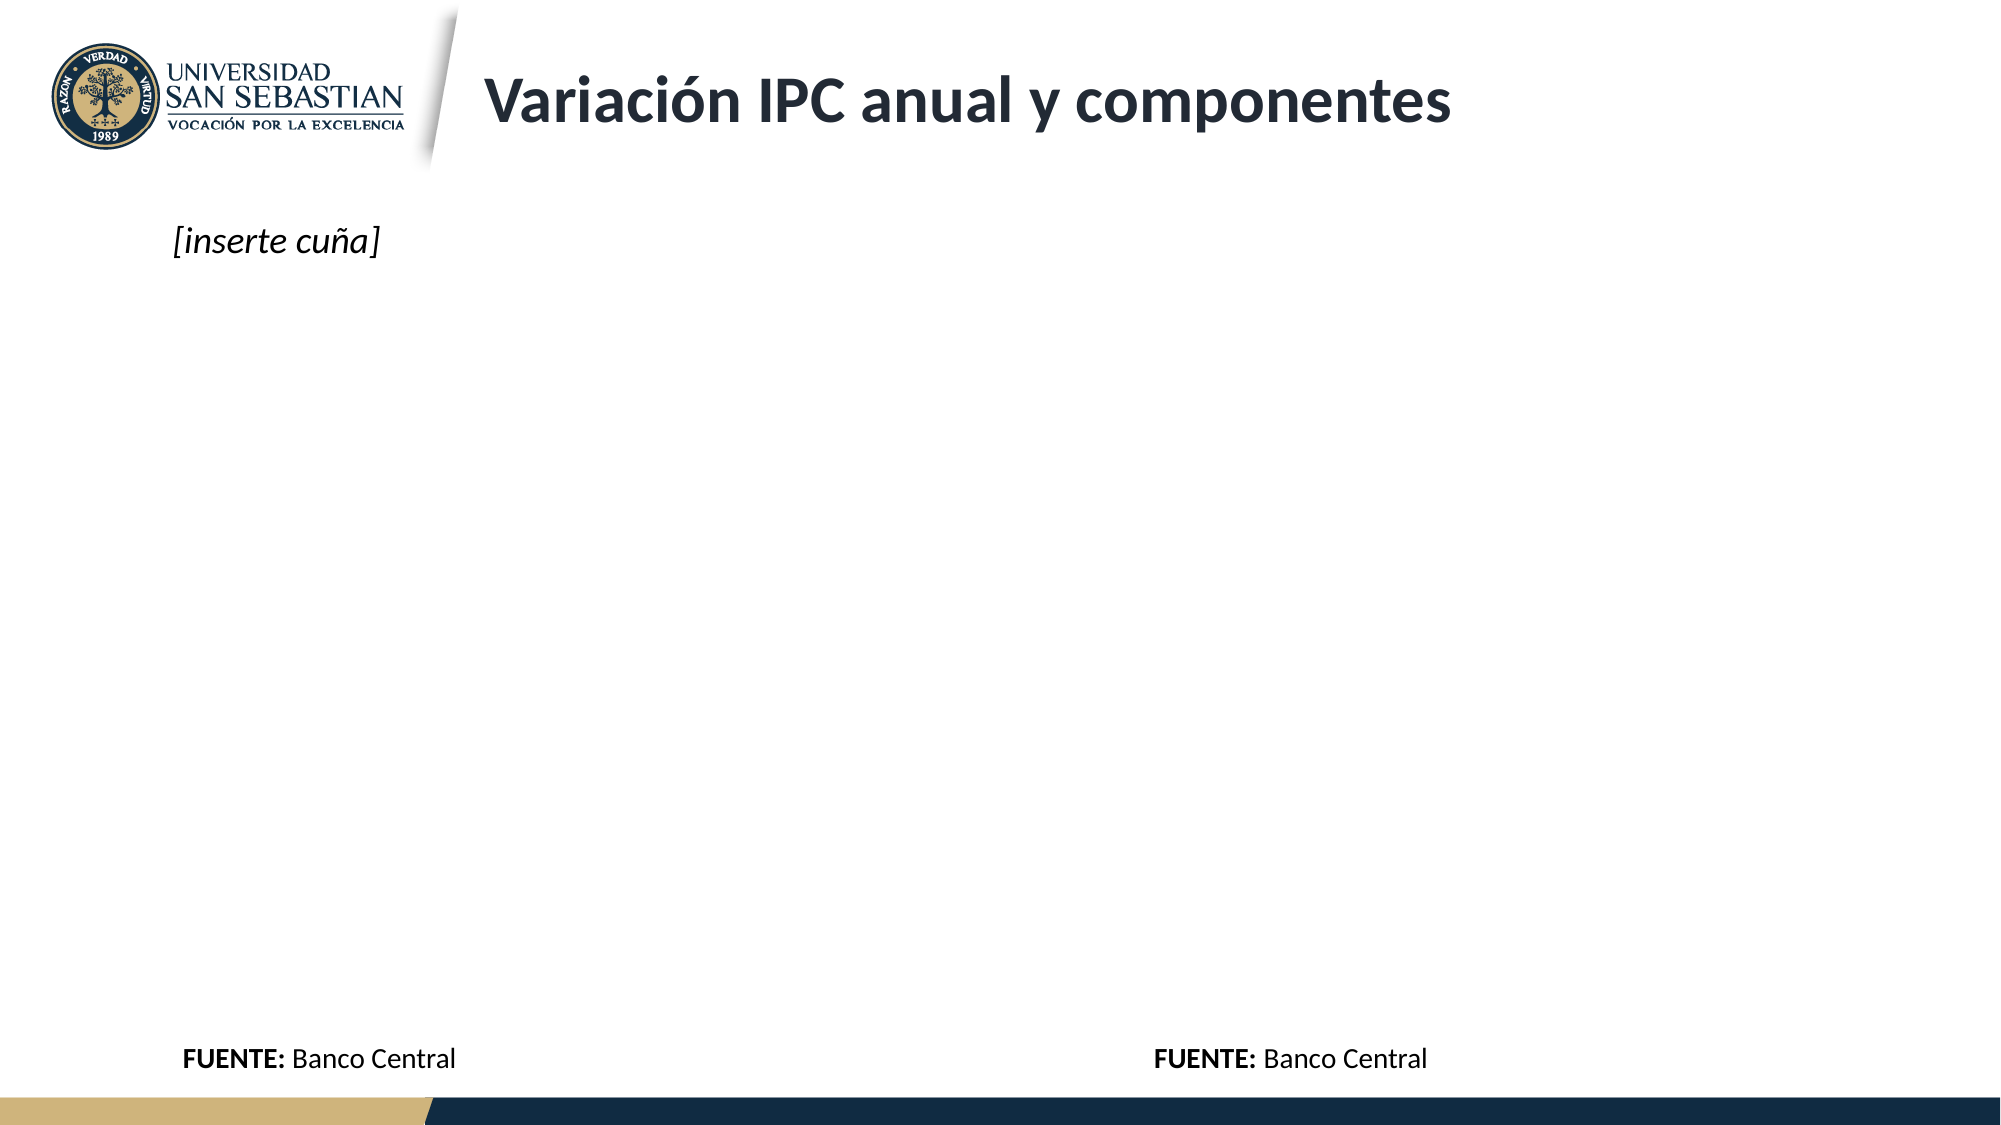

Variación IPC anual y componentes
[inserte cuña]
FUENTE: Banco Central
FUENTE: Banco Central